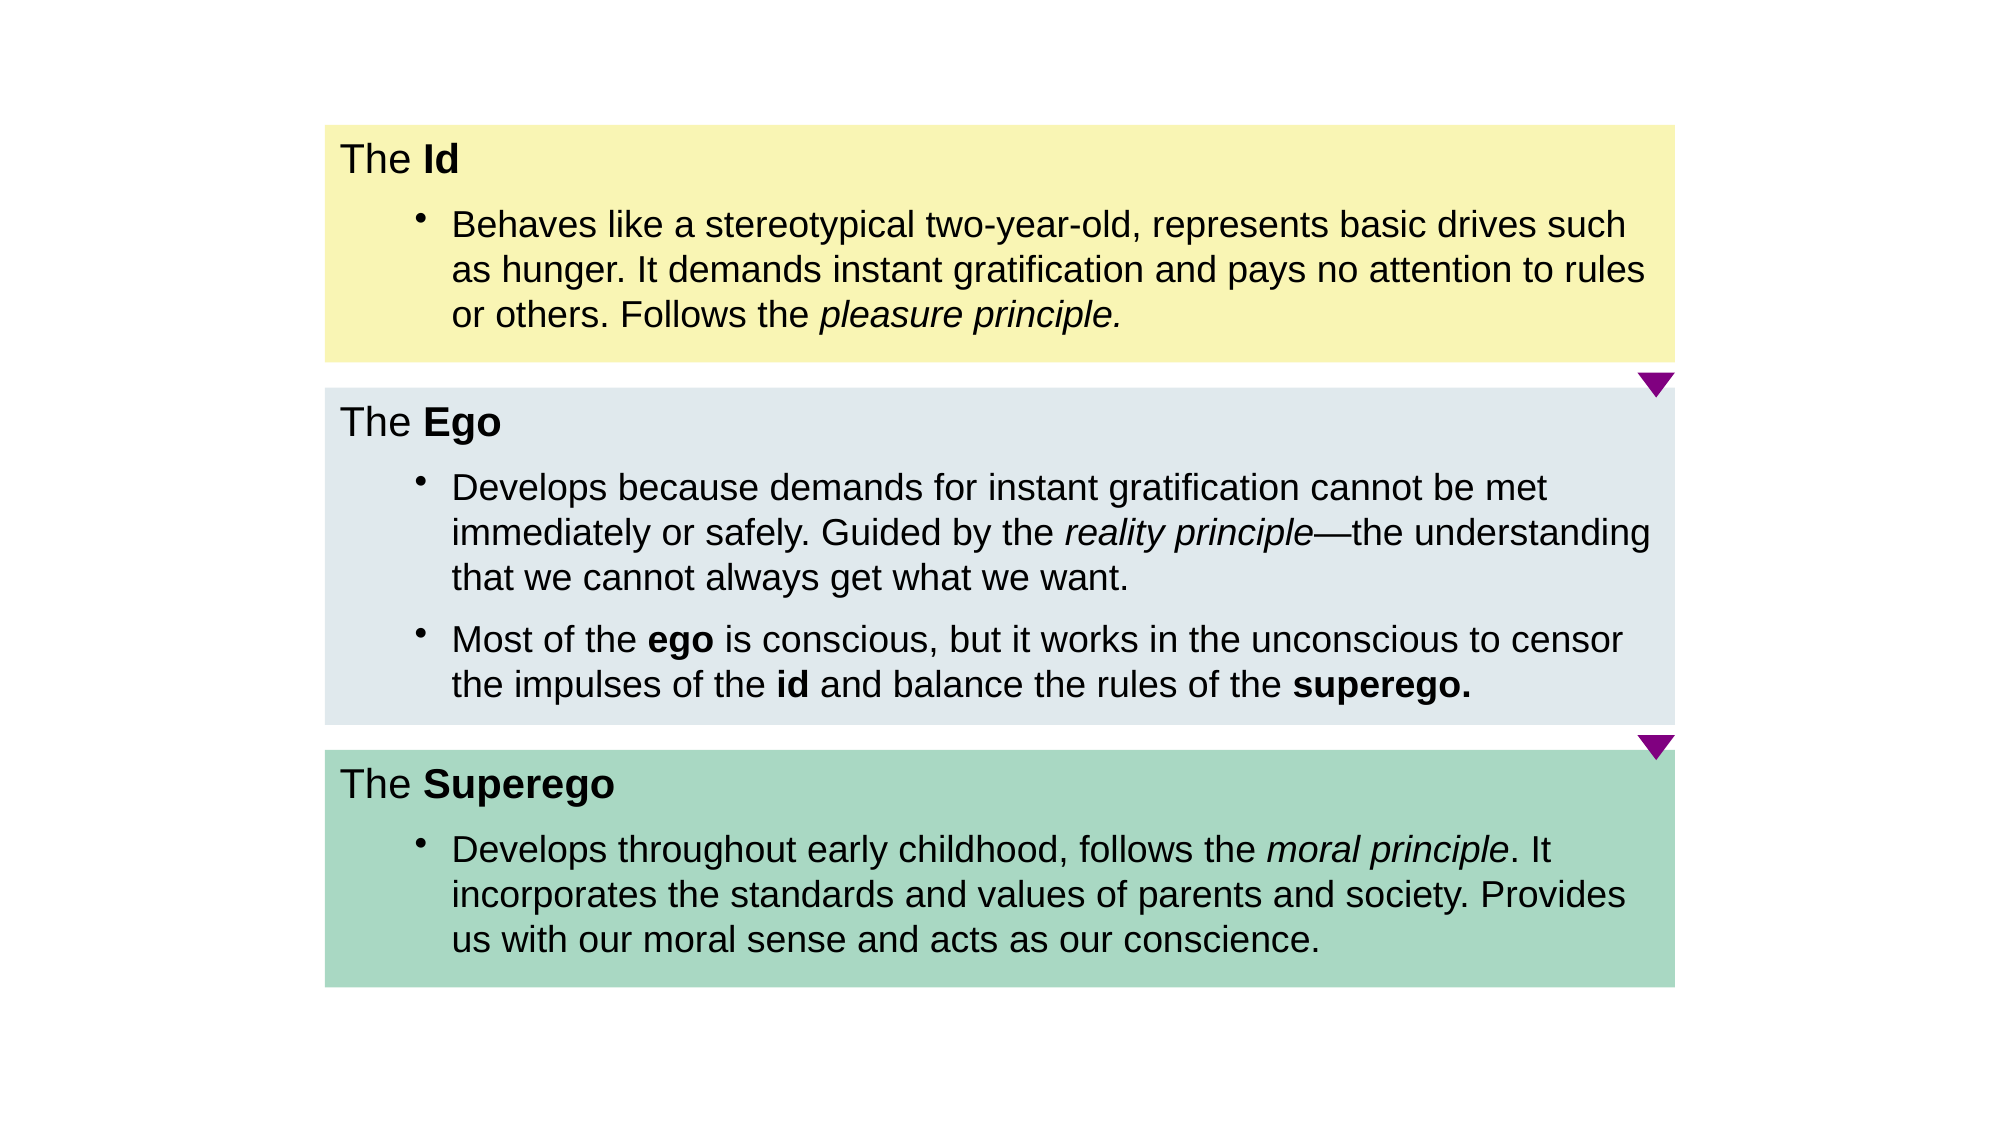

The Id
Behaves like a stereotypical two-year-old, represents basic drives such as hunger. It demands instant gratification and pays no attention to rules or others. Follows the pleasure principle.

The Ego
Develops because demands for instant gratification cannot be met immediately or safely. Guided by the reality principle—the understanding that we cannot always get what we want.
Most of the ego is conscious, but it works in the unconscious to censor the impulses of the id and balance the rules of the superego.

The Superego
Develops throughout early childhood, follows the moral principle. It incorporates the standards and values of parents and society. Provides us with our moral sense and acts as our conscience.